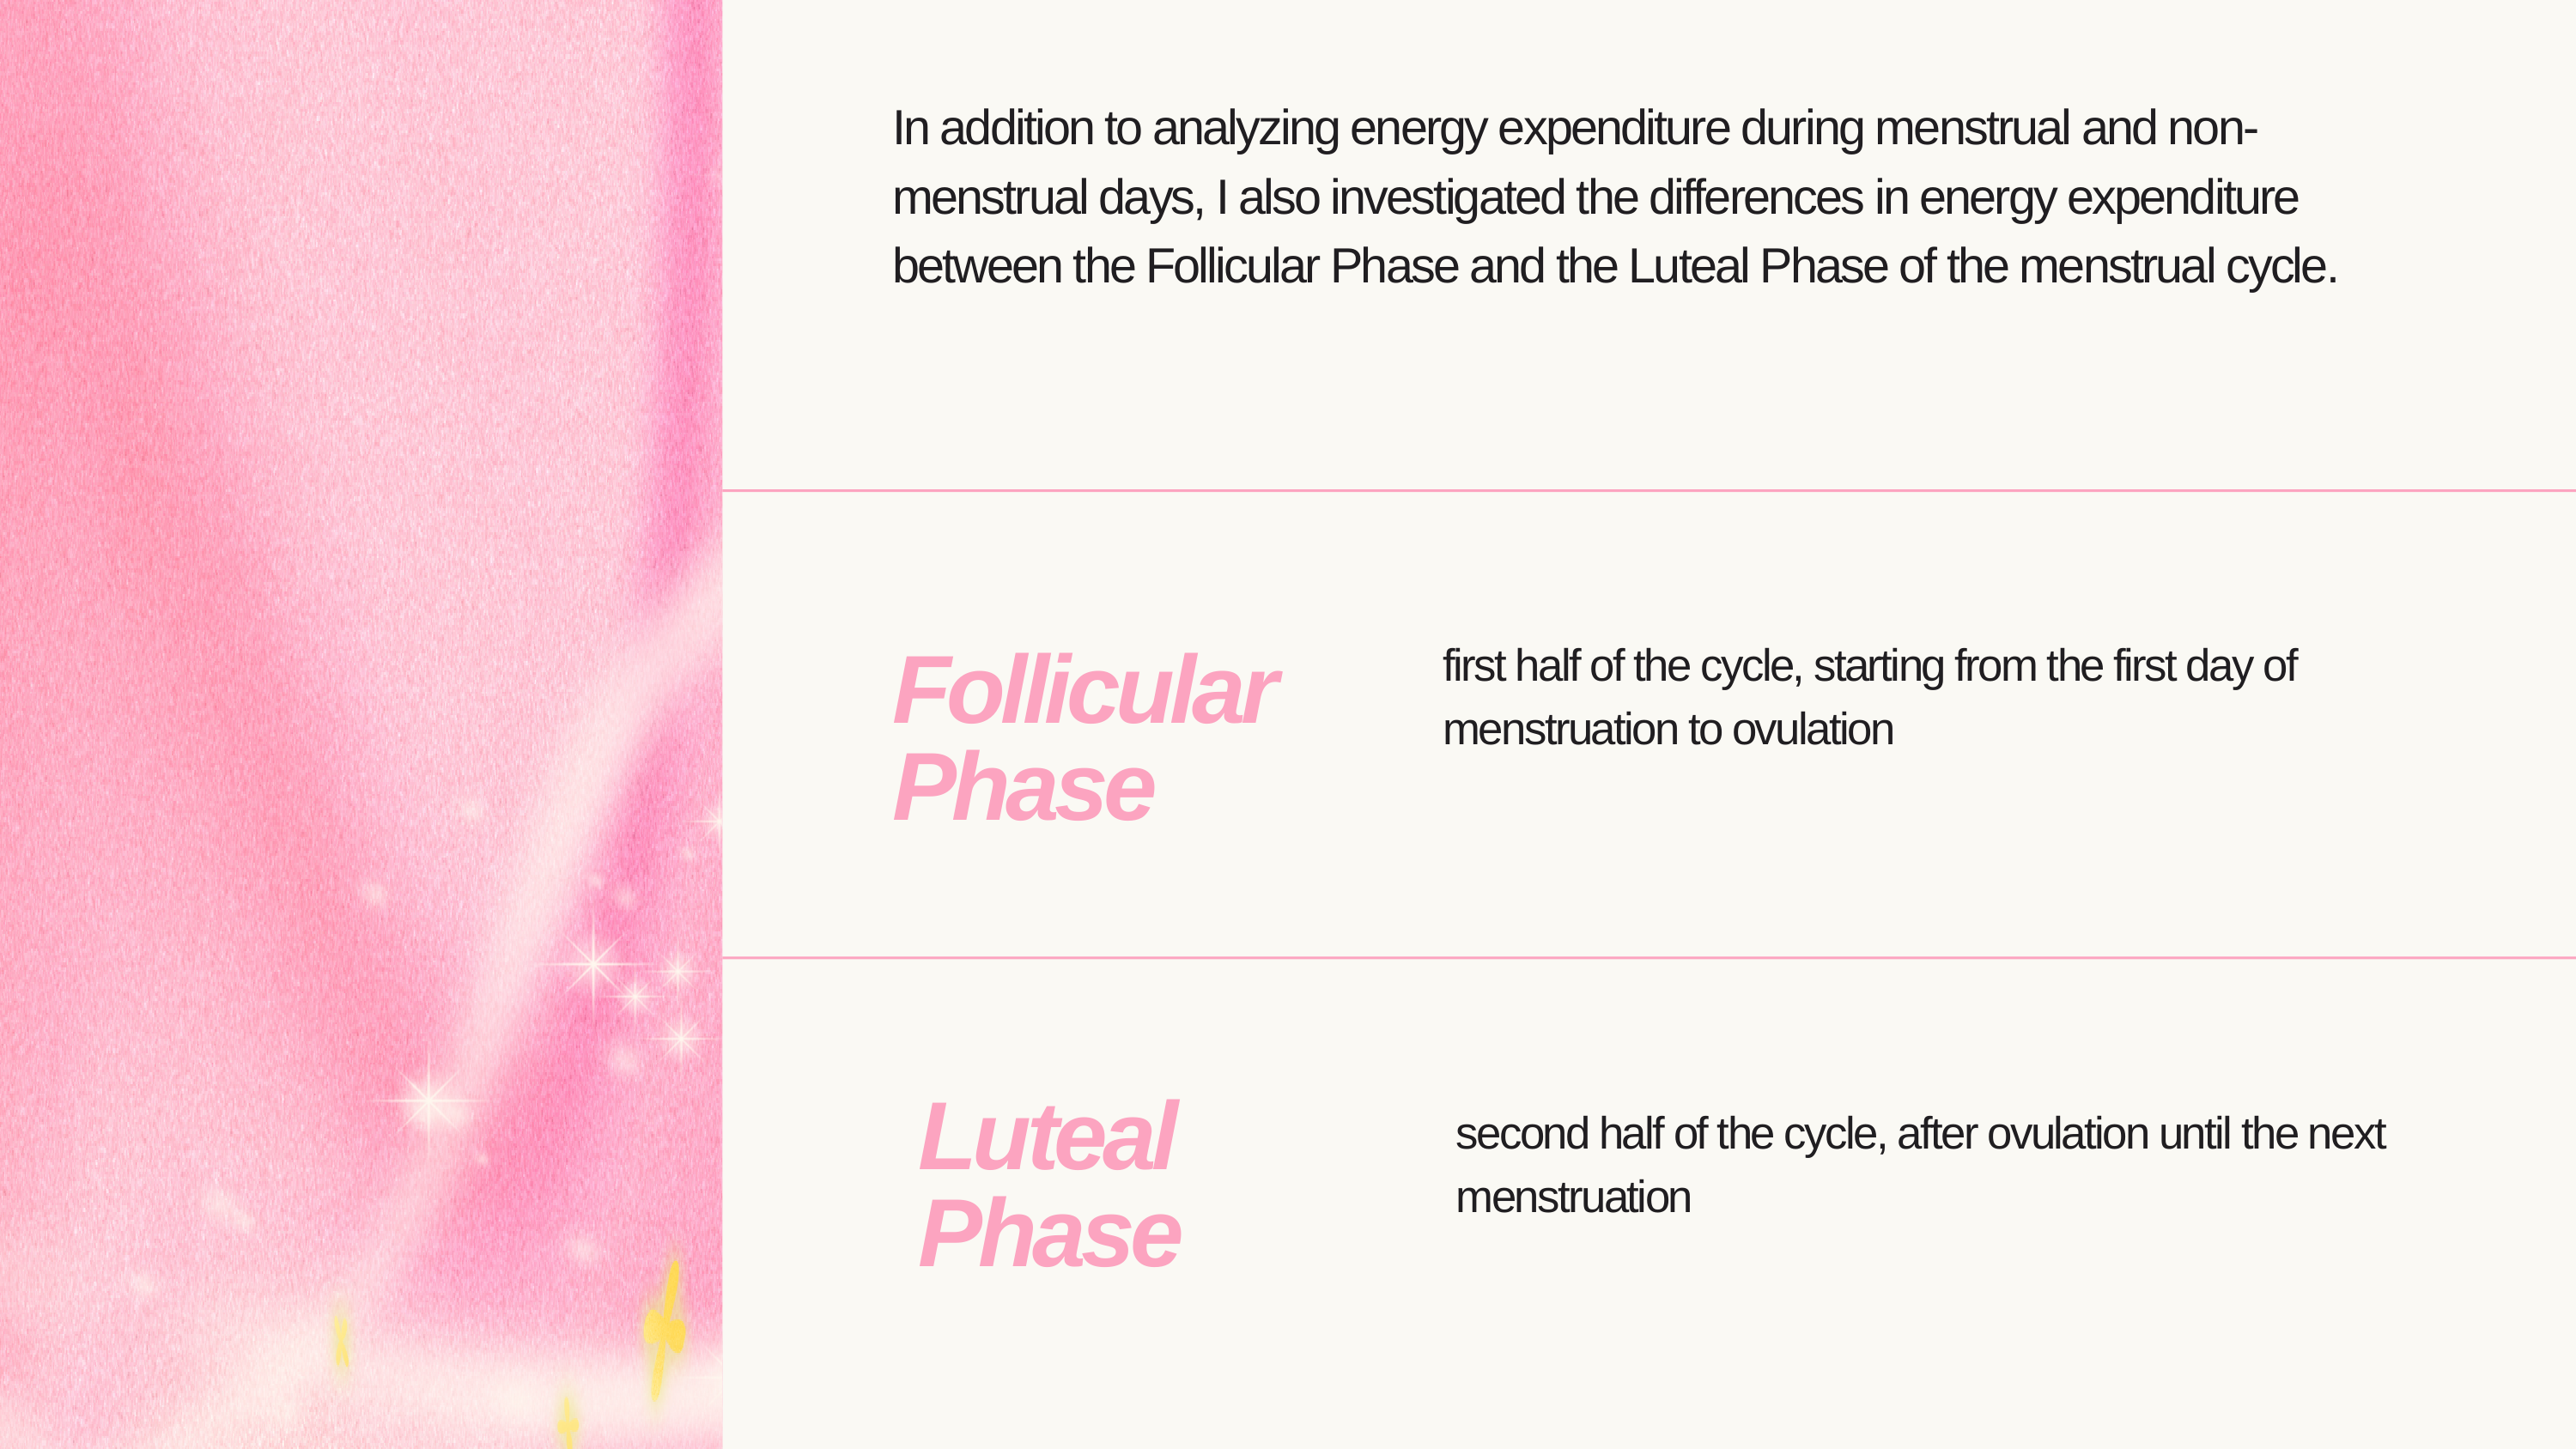

In addition to analyzing energy expenditure during menstrual and non-menstrual days, I also investigated the differences in energy expenditure between the Follicular Phase and the Luteal Phase of the menstrual cycle.

first half of the cycle, starting from the first day of menstruation to ovulation
Follicular Phase

Luteal Phase
second half of the cycle, after ovulation until the next menstruation